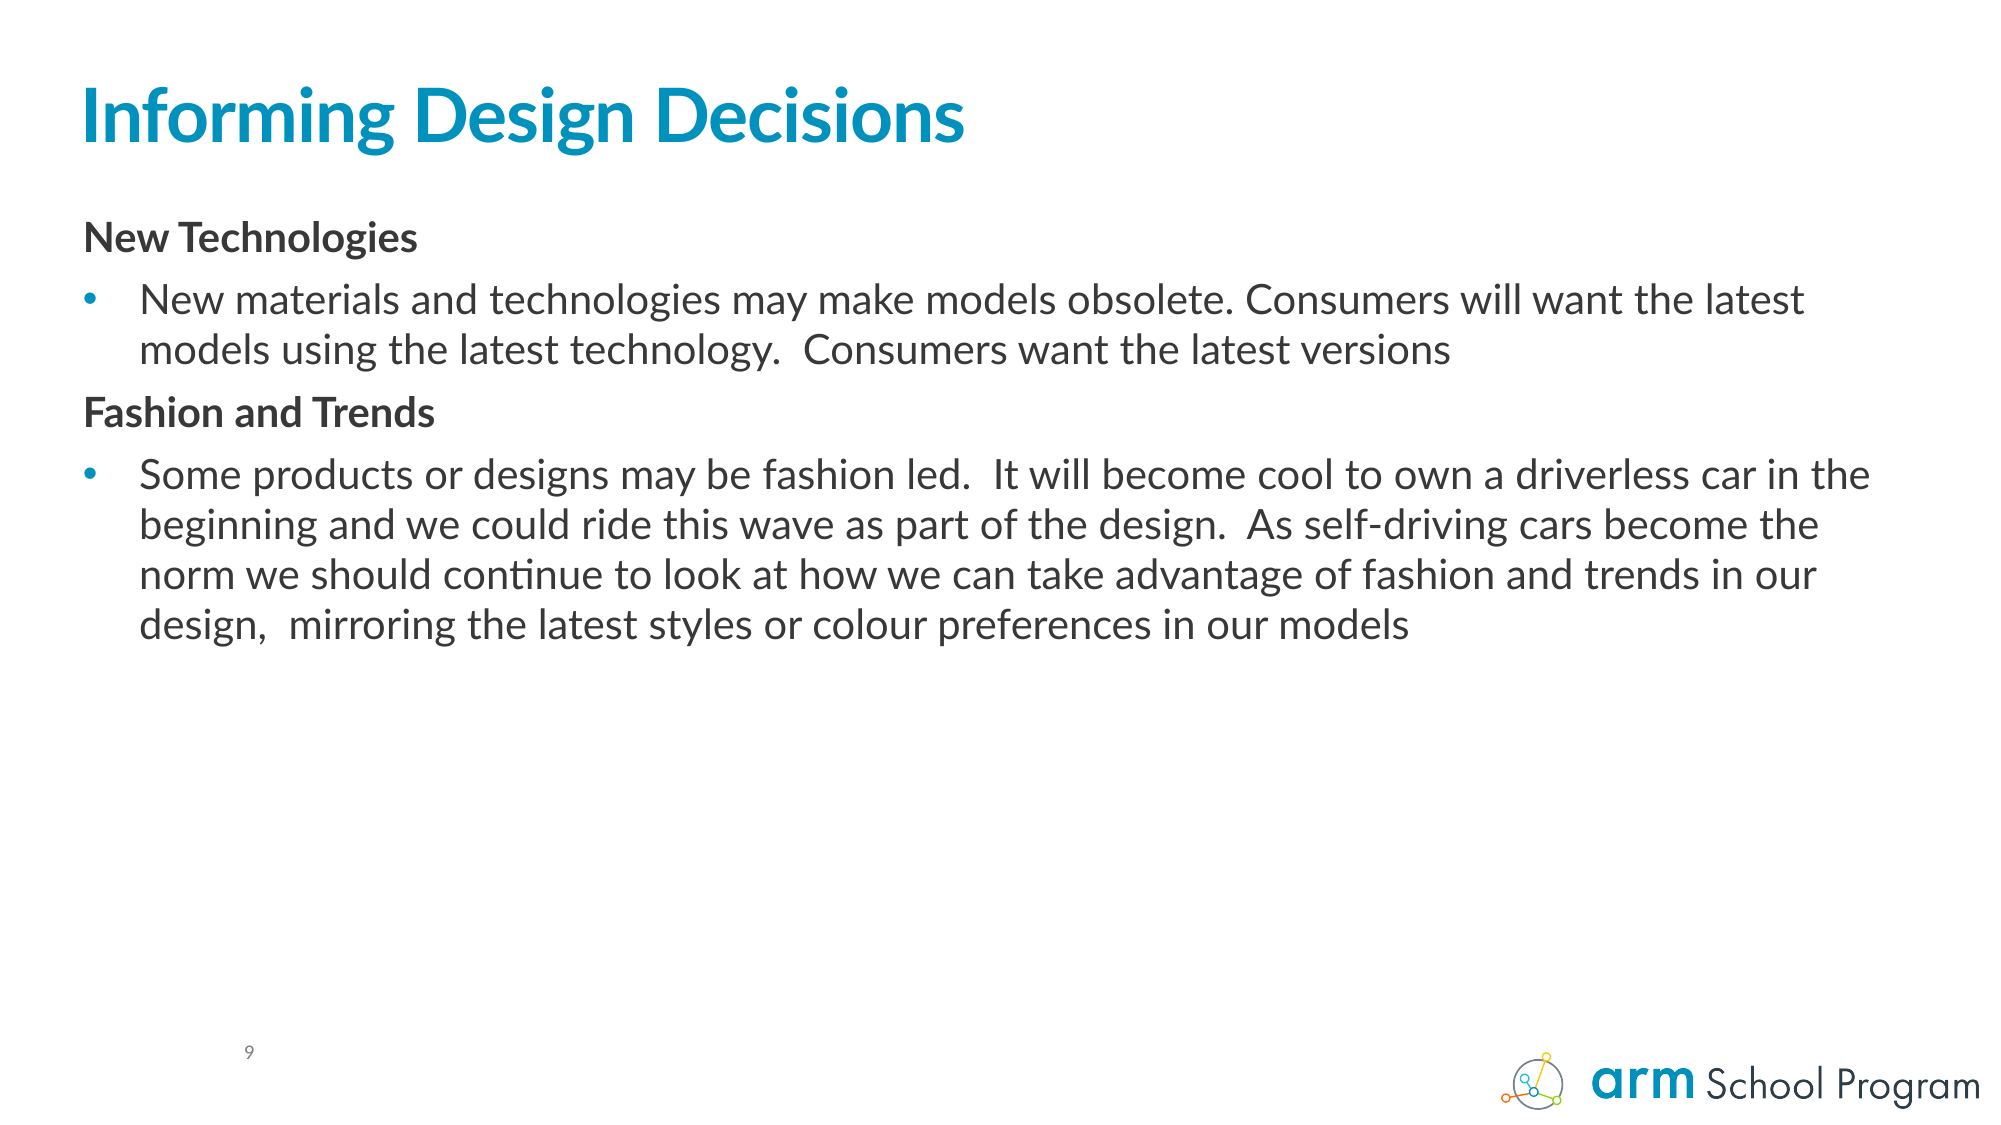

# Informing Design Decisions
New Technologies
New materials and technologies may make models obsolete. Consumers will want the latest models using the latest technology.  Consumers want the latest versions
Fashion and Trends
Some products or designs may be fashion led.  It will become cool to own a driverless car in the beginning and we could ride this wave as part of the design.  As self-driving cars become the norm we should continue to look at how we can take advantage of fashion and trends in our design,  mirroring the latest styles or colour preferences in our models